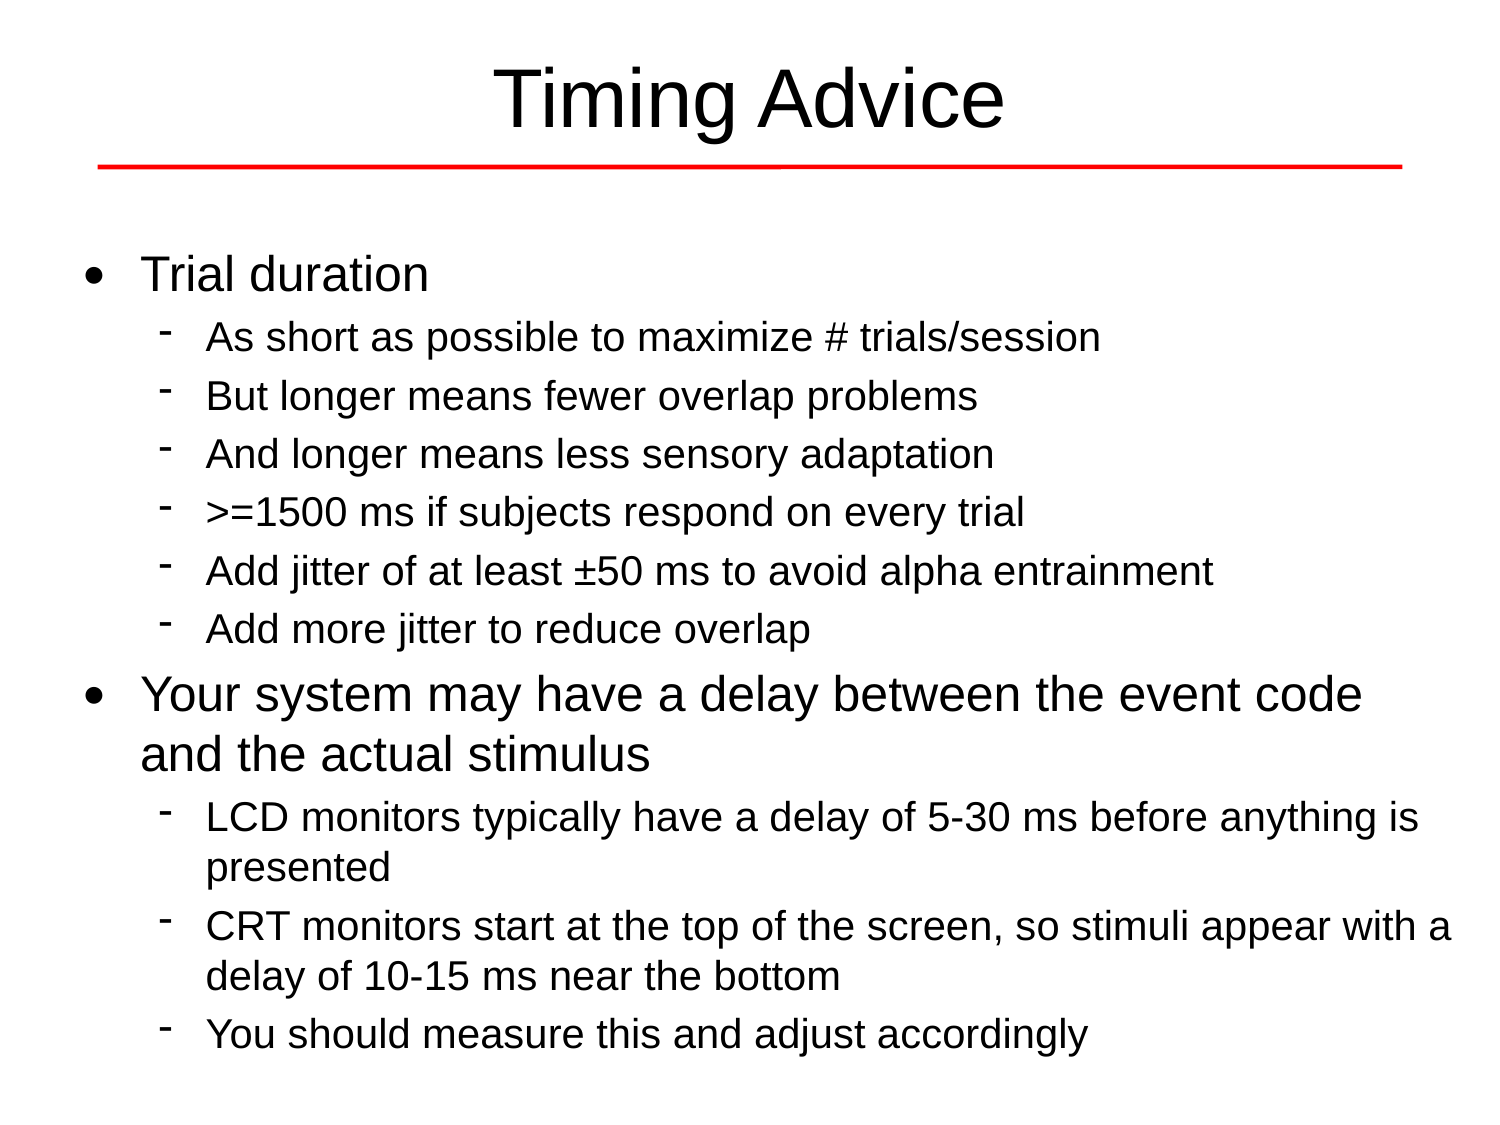

# Timing Advice

Trial duration
As short as possible to maximize # trials/session
But longer means fewer overlap problems
And longer means less sensory adaptation
>=1500 ms if subjects respond on every trial
Add jitter of at least ±50 ms to avoid alpha entrainment
Add more jitter to reduce overlap
Your system may have a delay between the event code and the actual stimulus
LCD monitors typically have a delay of 5-30 ms before anything is presented
CRT monitors start at the top of the screen, so stimuli appear with a delay of 10-15 ms near the bottom
You should measure this and adjust accordingly